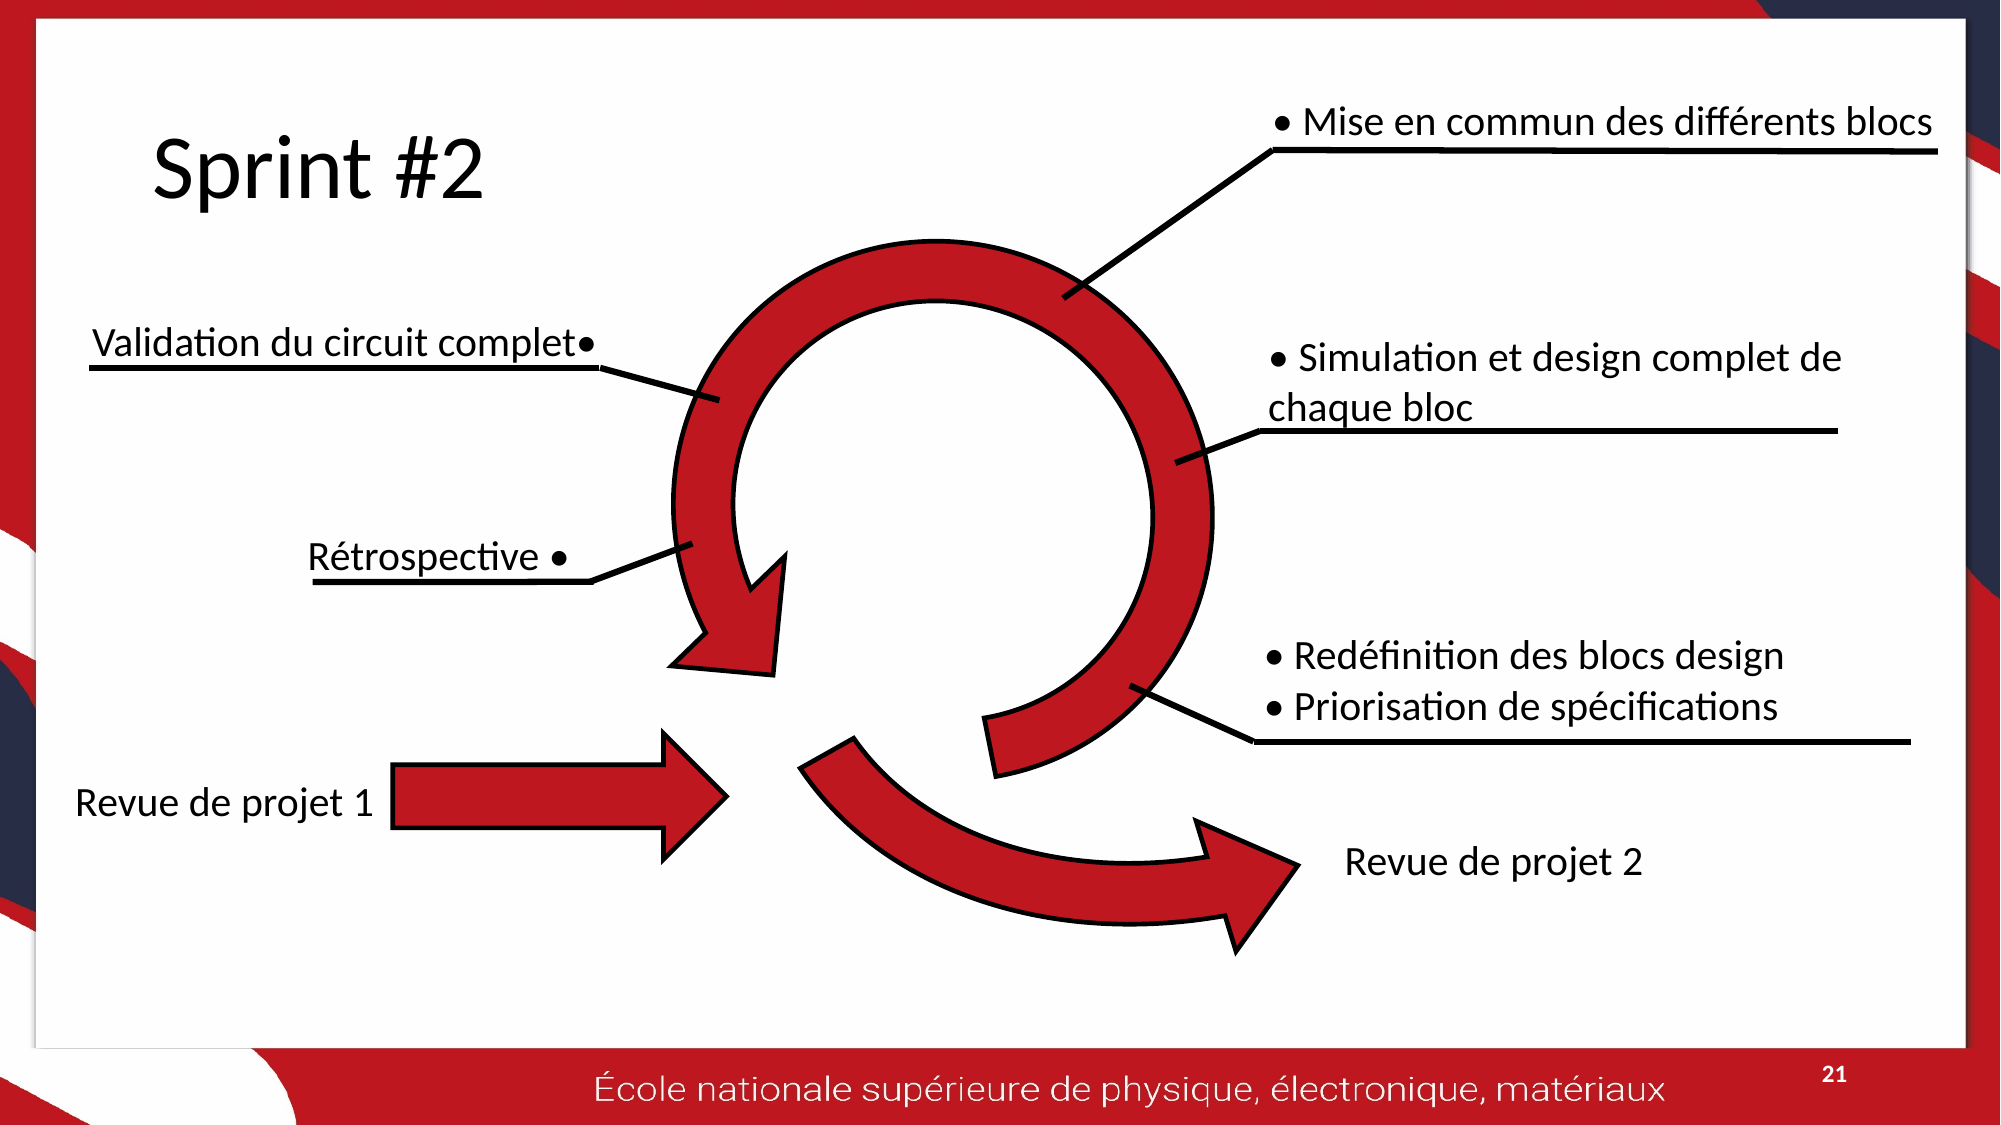

# Sprint #2
• Mise en commun des différents blocs

Validation du circuit complet•
• Simulation et design complet de chaque bloc
Rétrospective •
• Redéfinition des blocs design
• Priorisation de spécifications
Revue de projet 1
Revue de projet 2
21